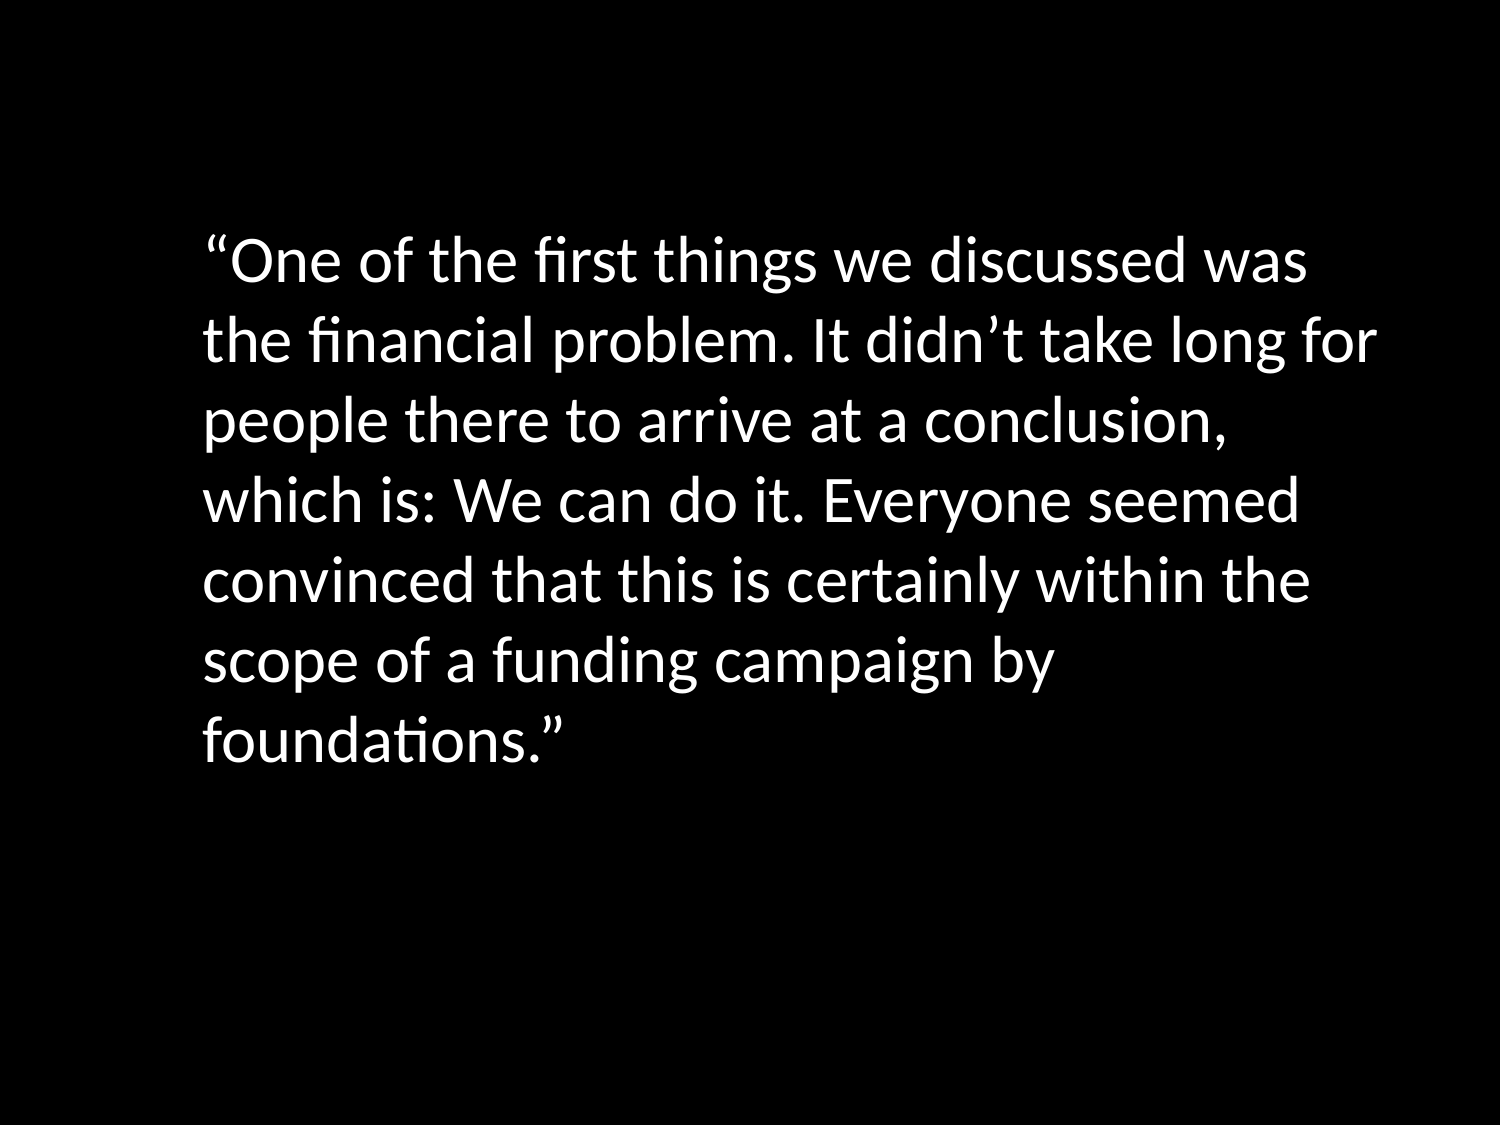

“One of the first things we discussed was the financial problem. It didn’t take long for people there to arrive at a conclusion, which is: We can do it. Everyone seemed convinced that this is certainly within the scope of a funding campaign by foundations.”